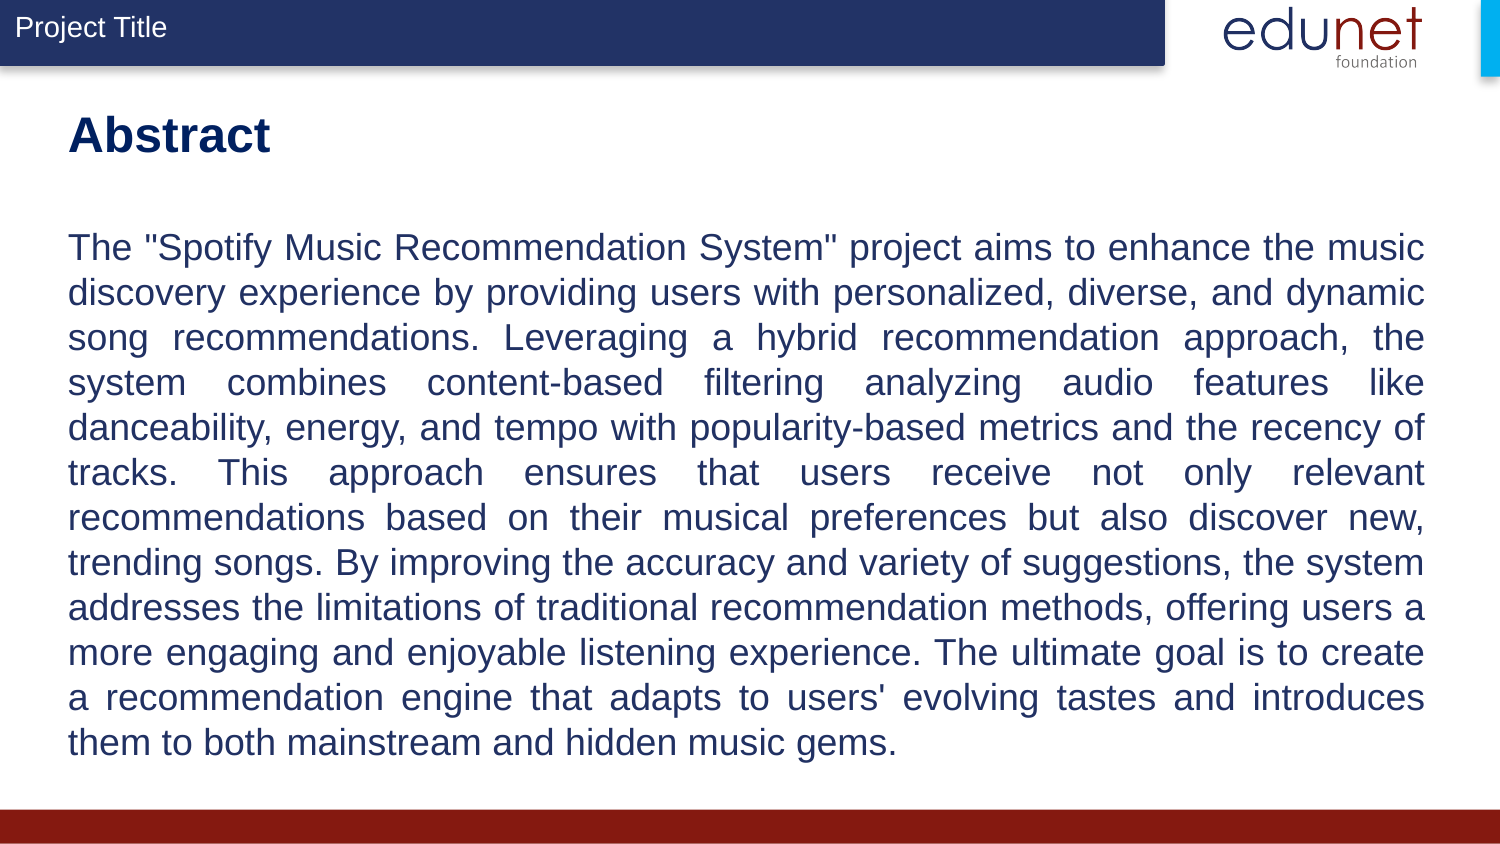

# Abstract The "Spotify Music Recommendation System" project aims to enhance the music discovery experience by providing users with personalized, diverse, and dynamic song recommendations. Leveraging a hybrid recommendation approach, the system combines content-based filtering analyzing audio features like danceability, energy, and tempo with popularity-based metrics and the recency of tracks. This approach ensures that users receive not only relevant recommendations based on their musical preferences but also discover new, trending songs. By improving the accuracy and variety of suggestions, the system addresses the limitations of traditional recommendation methods, offering users a more engaging and enjoyable listening experience. The ultimate goal is to create a recommendation engine that adapts to users' evolving tastes and introduces them to both mainstream and hidden music gems.